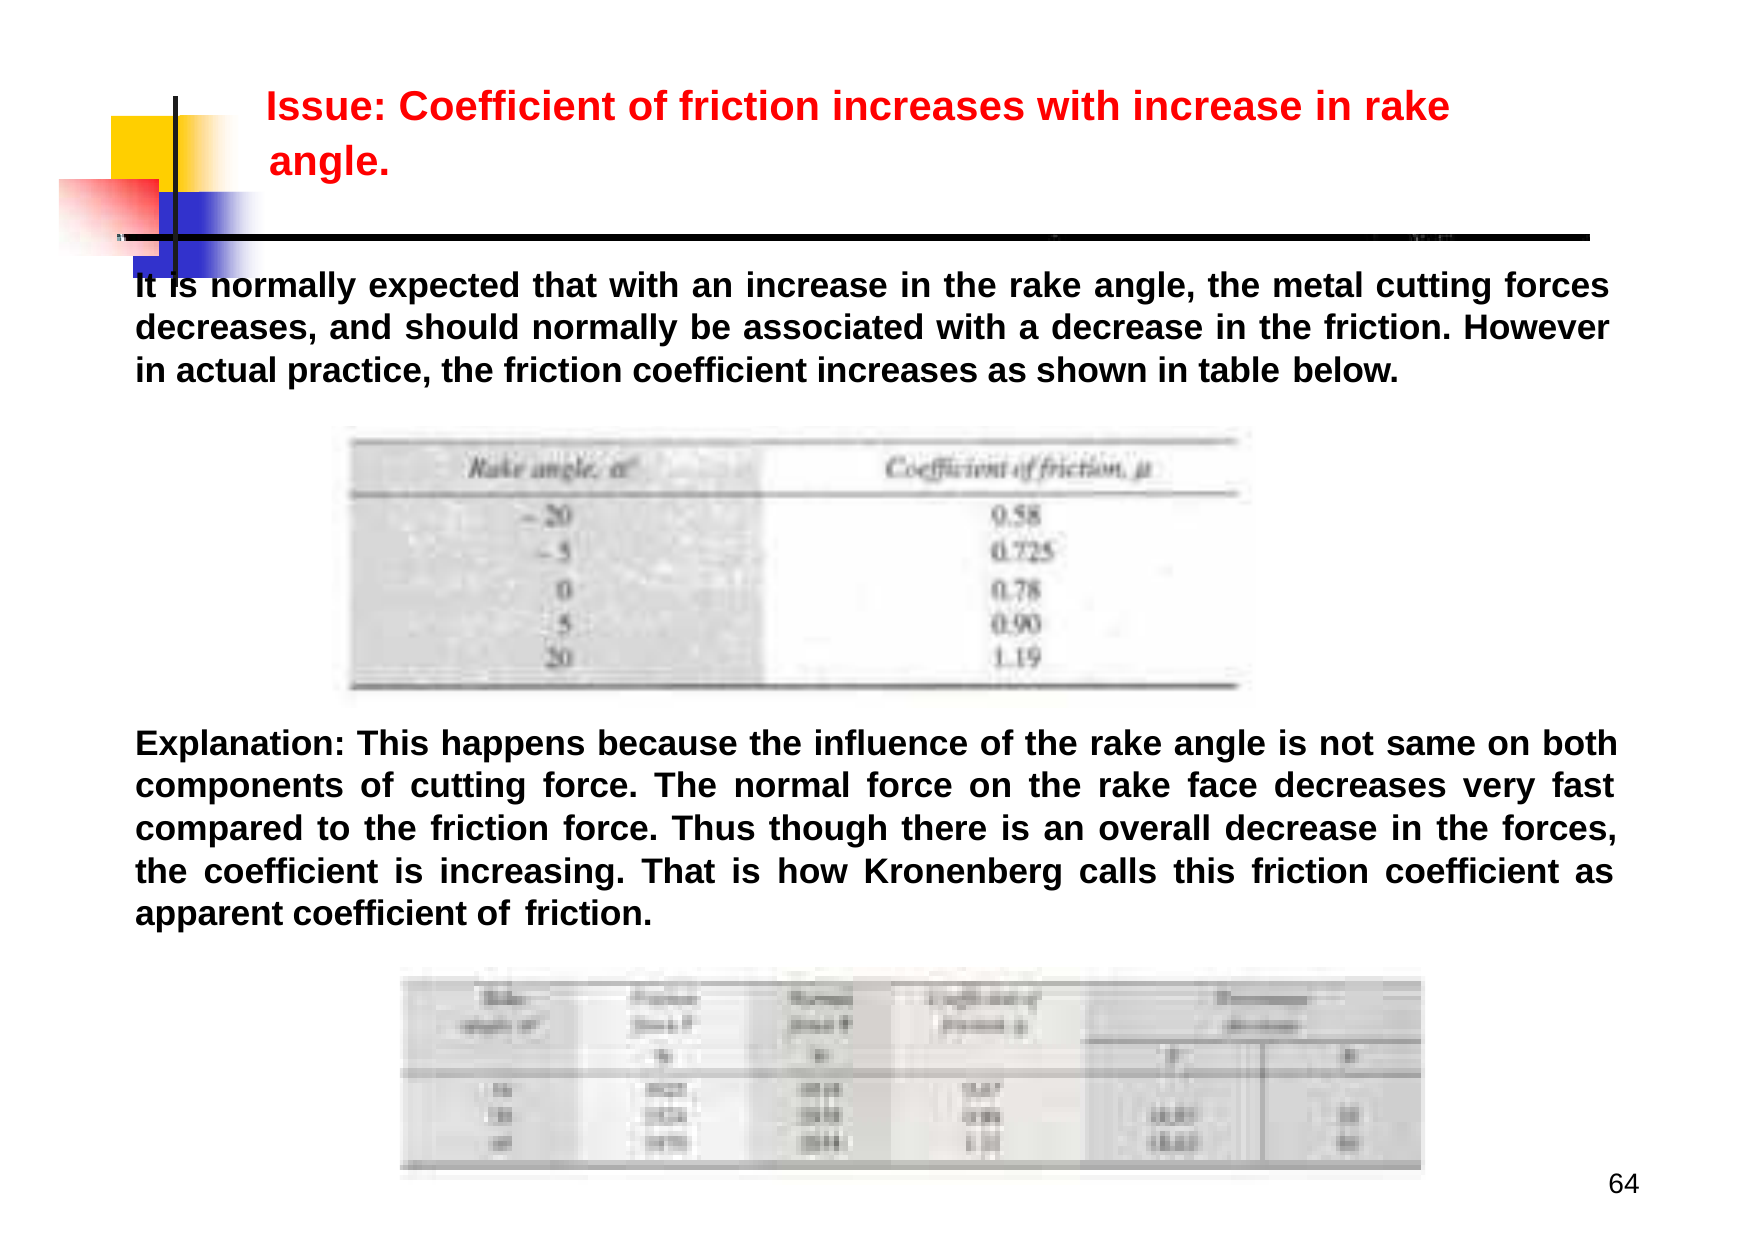

# Issue: Coefficient of friction increases with increase in rake  angle.

It is normally expected that with an increase in the rake angle, the metal cutting forces  decreases, and should normally be associated with a decrease in the friction. However  in actual practice, the friction coefficient increases as shown in table below.

Explanation: This happens because the influence of the rake angle is not same on both  components of cutting force. The normal force on the rake face decreases very fast  compared to the friction force. Thus though there is an overall decrease in the forces,  the coefficient is increasing. That is how Kronenberg calls this friction coefficient as  apparent coefficient of friction.

64